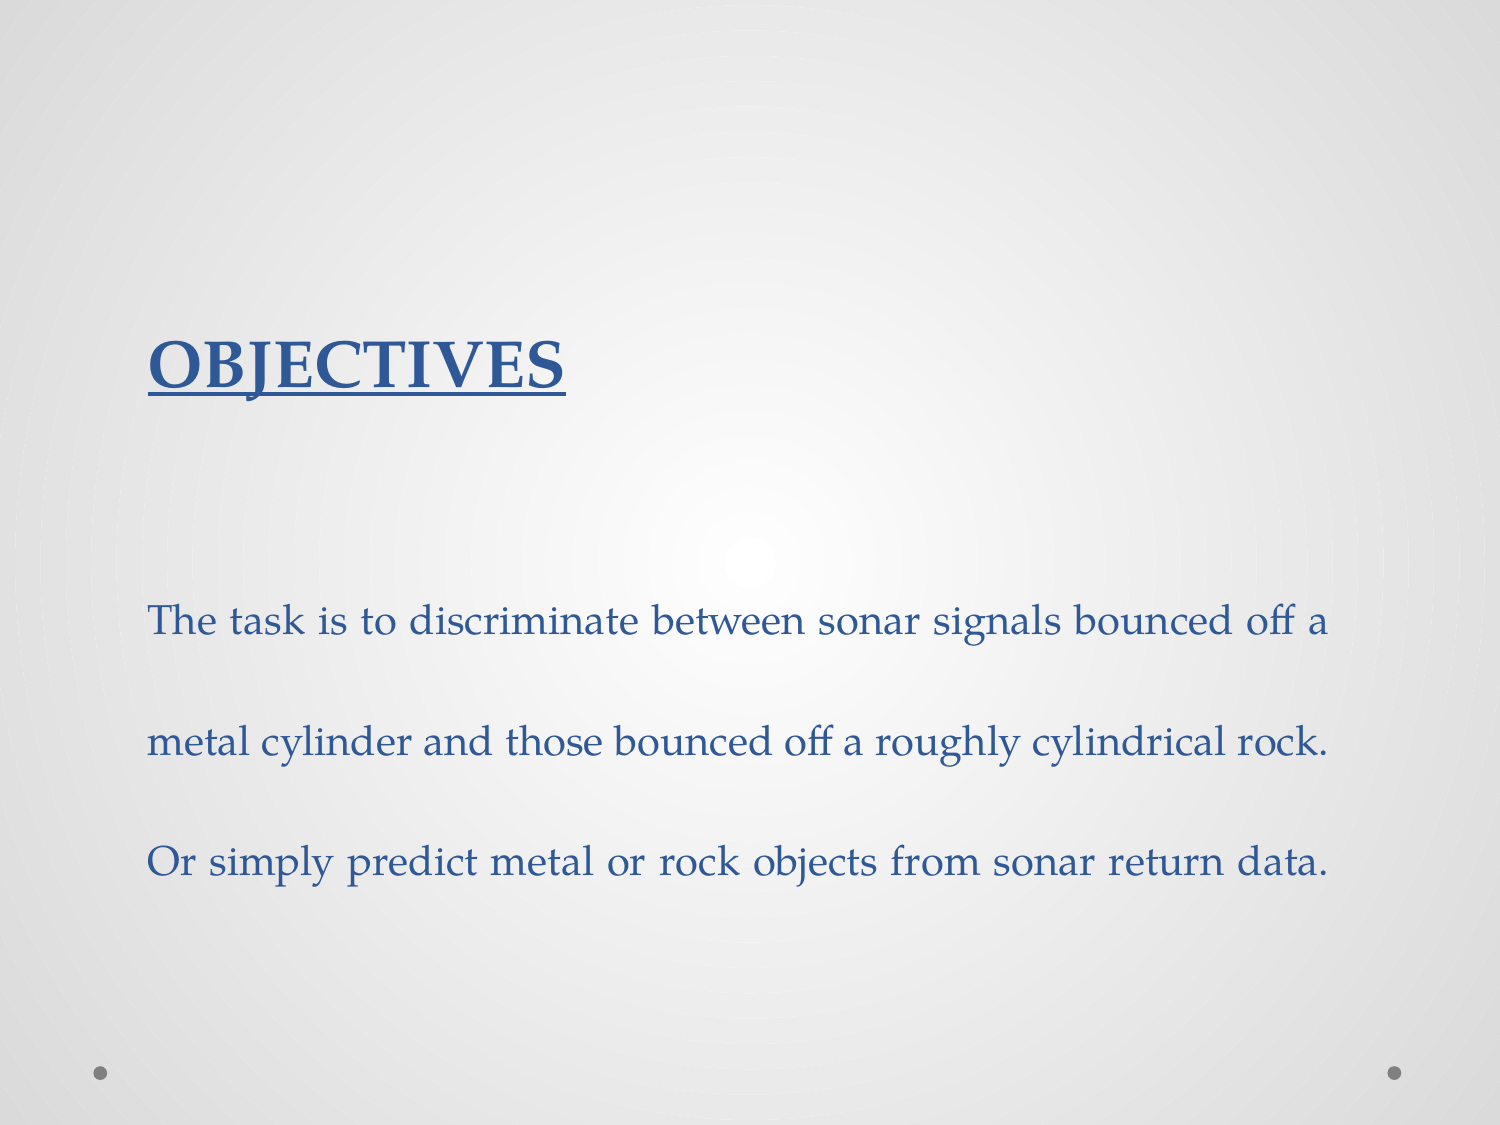

# Objectives The task is to discriminate between sonar signals bounced off a metal cylinder and those bounced off a roughly cylindrical rock. Or simply predict metal or rock objects from sonar return data.